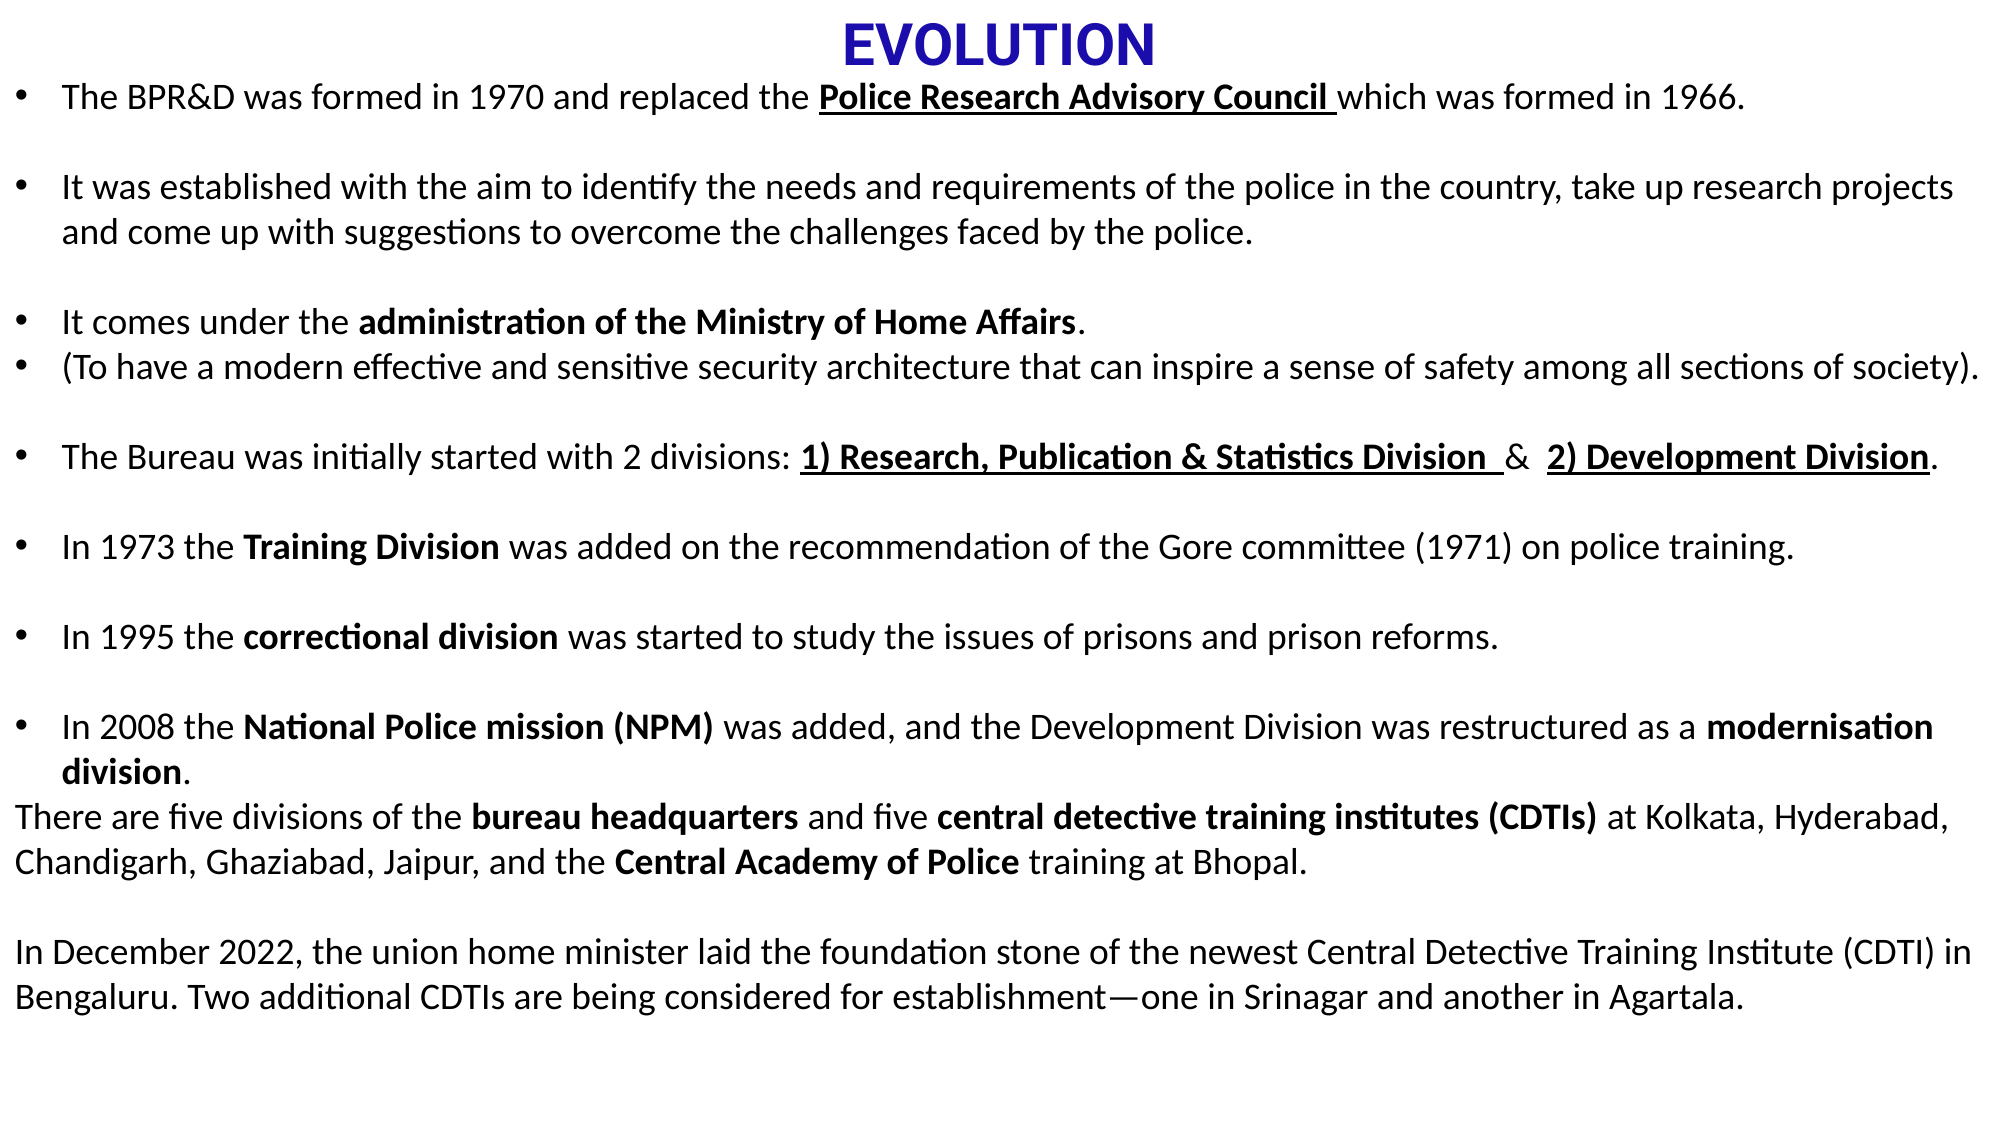

EVOLUTION
The BPR&D was formed in 1970 and replaced the Police Research Advisory Council which was formed in 1966.

It was established with the aim to identify the needs and requirements of the police in the country, take up research projects and come up with suggestions to overcome the challenges faced by the police.

It comes under the administration of the Ministry of Home Affairs.
(To have a modern effective and sensitive security architecture that can inspire a sense of safety among all sections of society).

The Bureau was initially started with 2 divisions: 1) Research, Publication & Statistics Division  &  2) Development Division.

In 1973 the Training Division was added on the recommendation of the Gore committee (1971) on police training.

In 1995 the correctional division was started to study the issues of prisons and prison reforms.

In 2008 the National Police mission (NPM) was added, and the Development Division was restructured as a modernisation division.
There are five divisions of the bureau headquarters and five central detective training institutes (CDTIs) at Kolkata, Hyderabad, Chandigarh, Ghaziabad, Jaipur, and the Central Academy of Police training at Bhopal.

In December 2022, the union home minister laid the foundation stone of the newest Central Detective Training Institute (CDTI) in Bengaluru. Two additional CDTIs are being considered for establishment—one in Srinagar and another in Agartala.